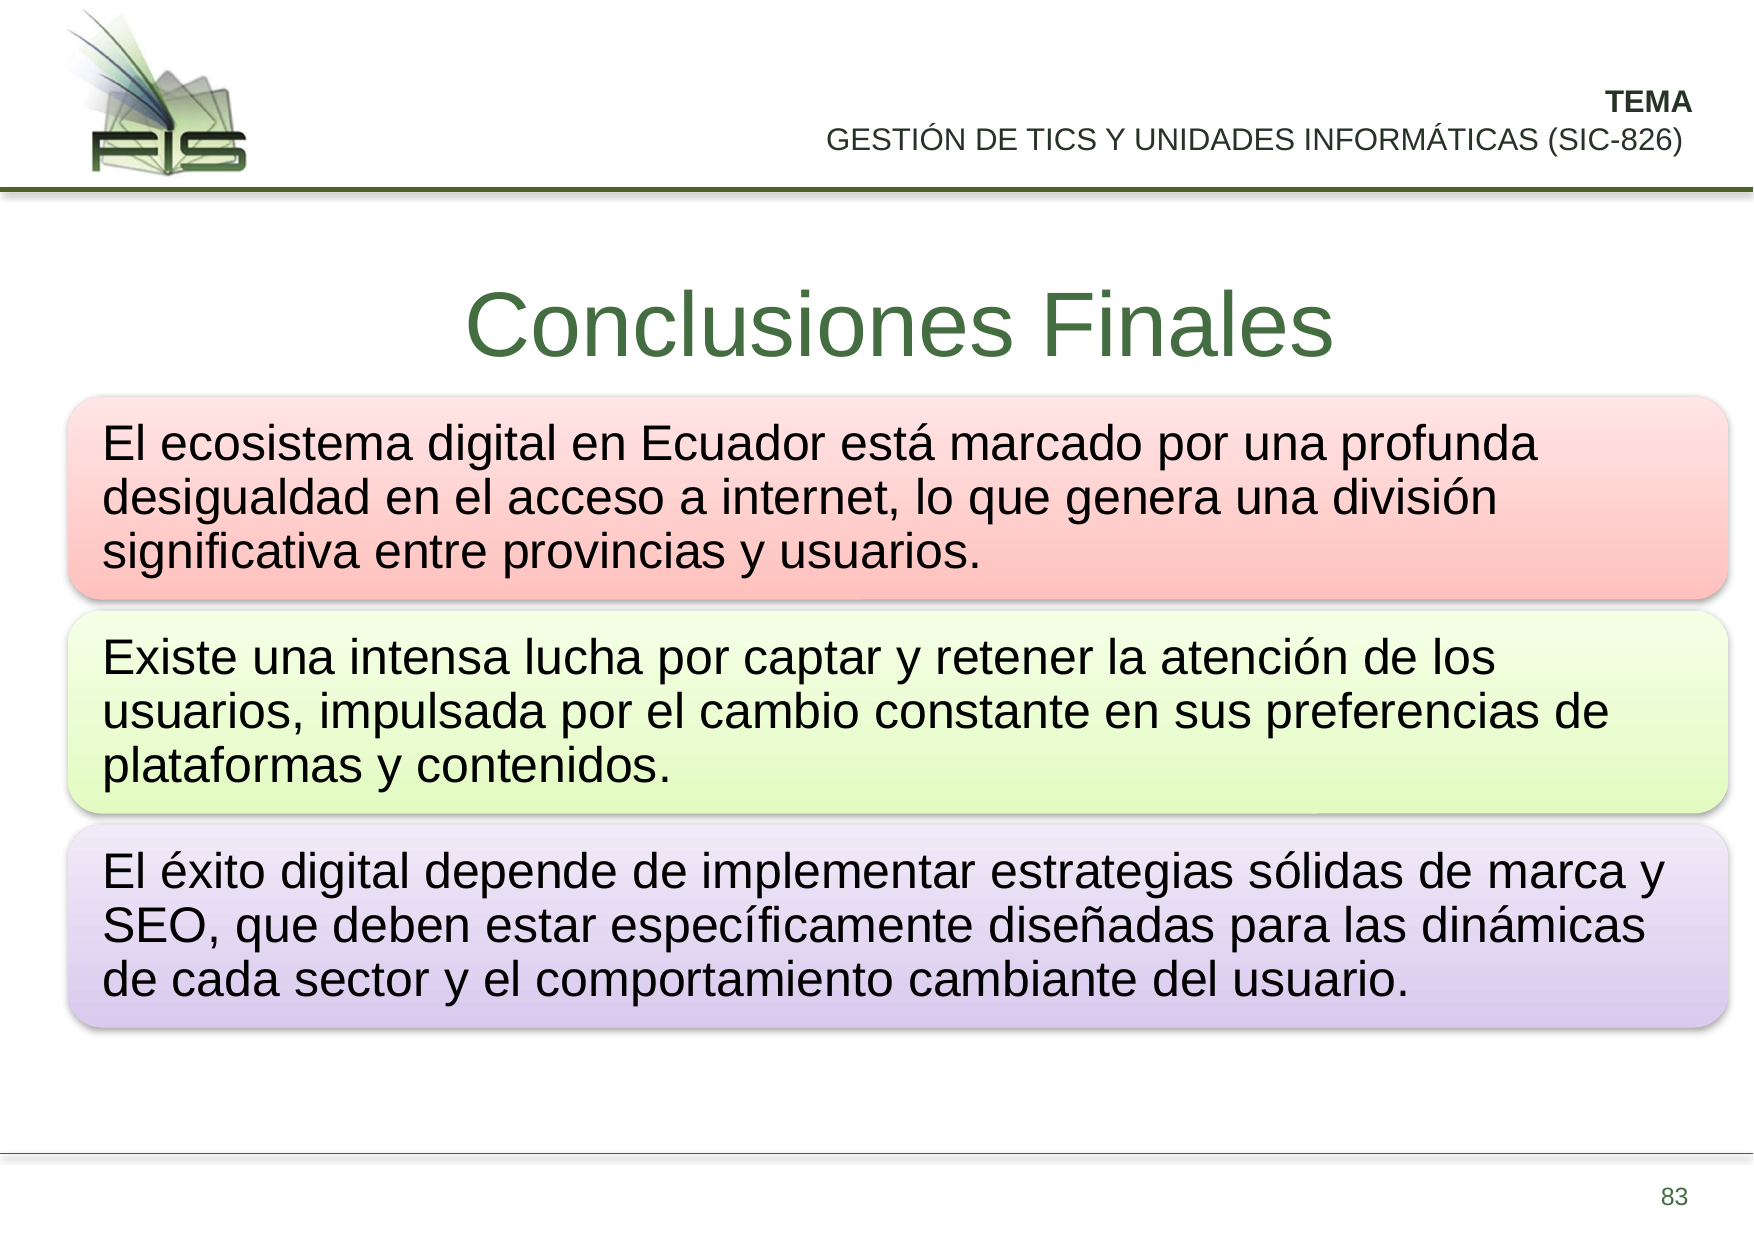

# Conclusiones Finales
El ecosistema digital en Ecuador está marcado por una profunda desigualdad en el acceso a internet, lo que genera una división significativa entre provincias y usuarios.
Existe una intensa lucha por captar y retener la atención de los usuarios, impulsada por el cambio constante en sus preferencias de plataformas y contenidos.
El éxito digital depende de implementar estrategias sólidas de marca y SEO, que deben estar específicamente diseñadas para las dinámicas de cada sector y el comportamiento cambiante del usuario.
83